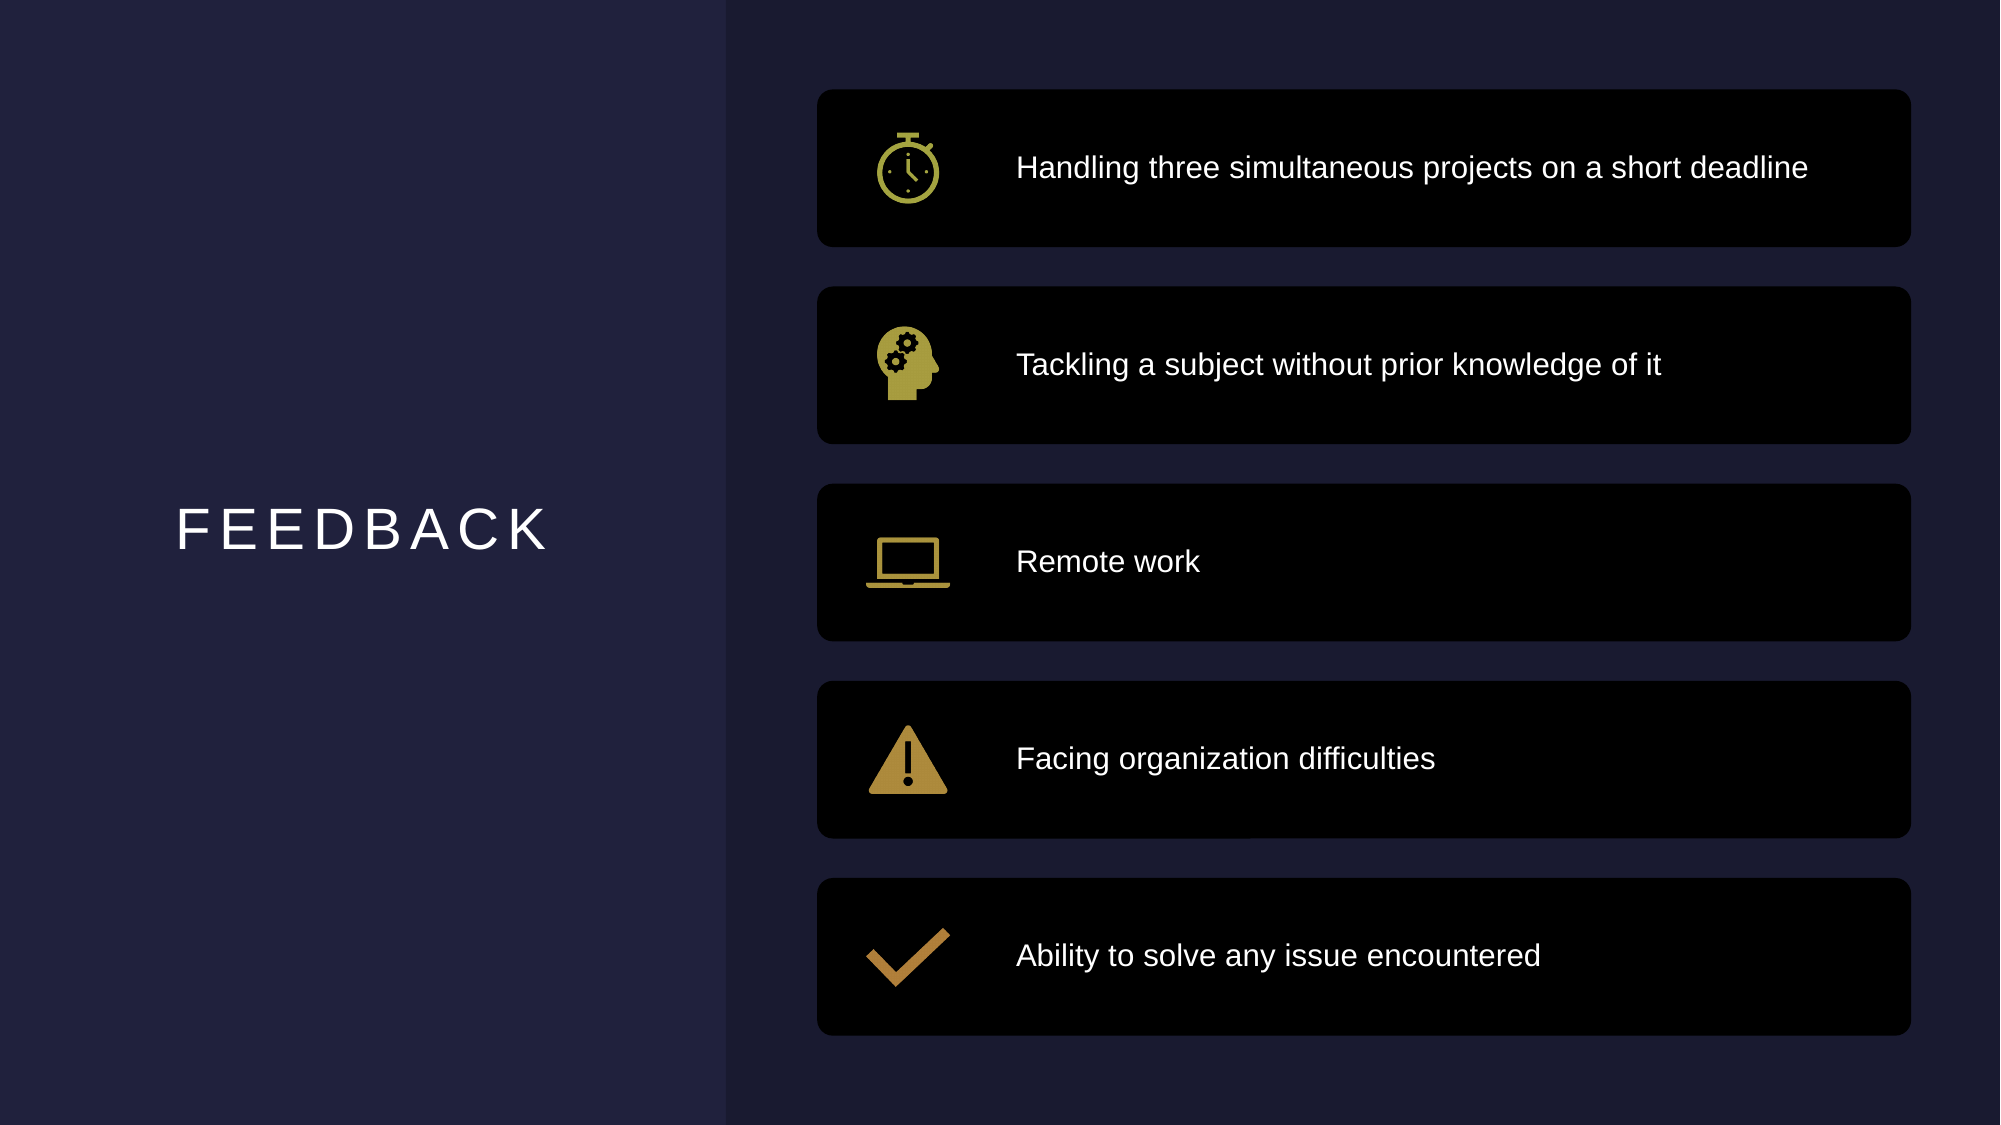

Handling three simultaneous projects on a short deadline
Tackling a subject without prior knowledge of it
Remote work
Facing organization difficulties
Ability to solve any issue encountered
# FEEDBACK